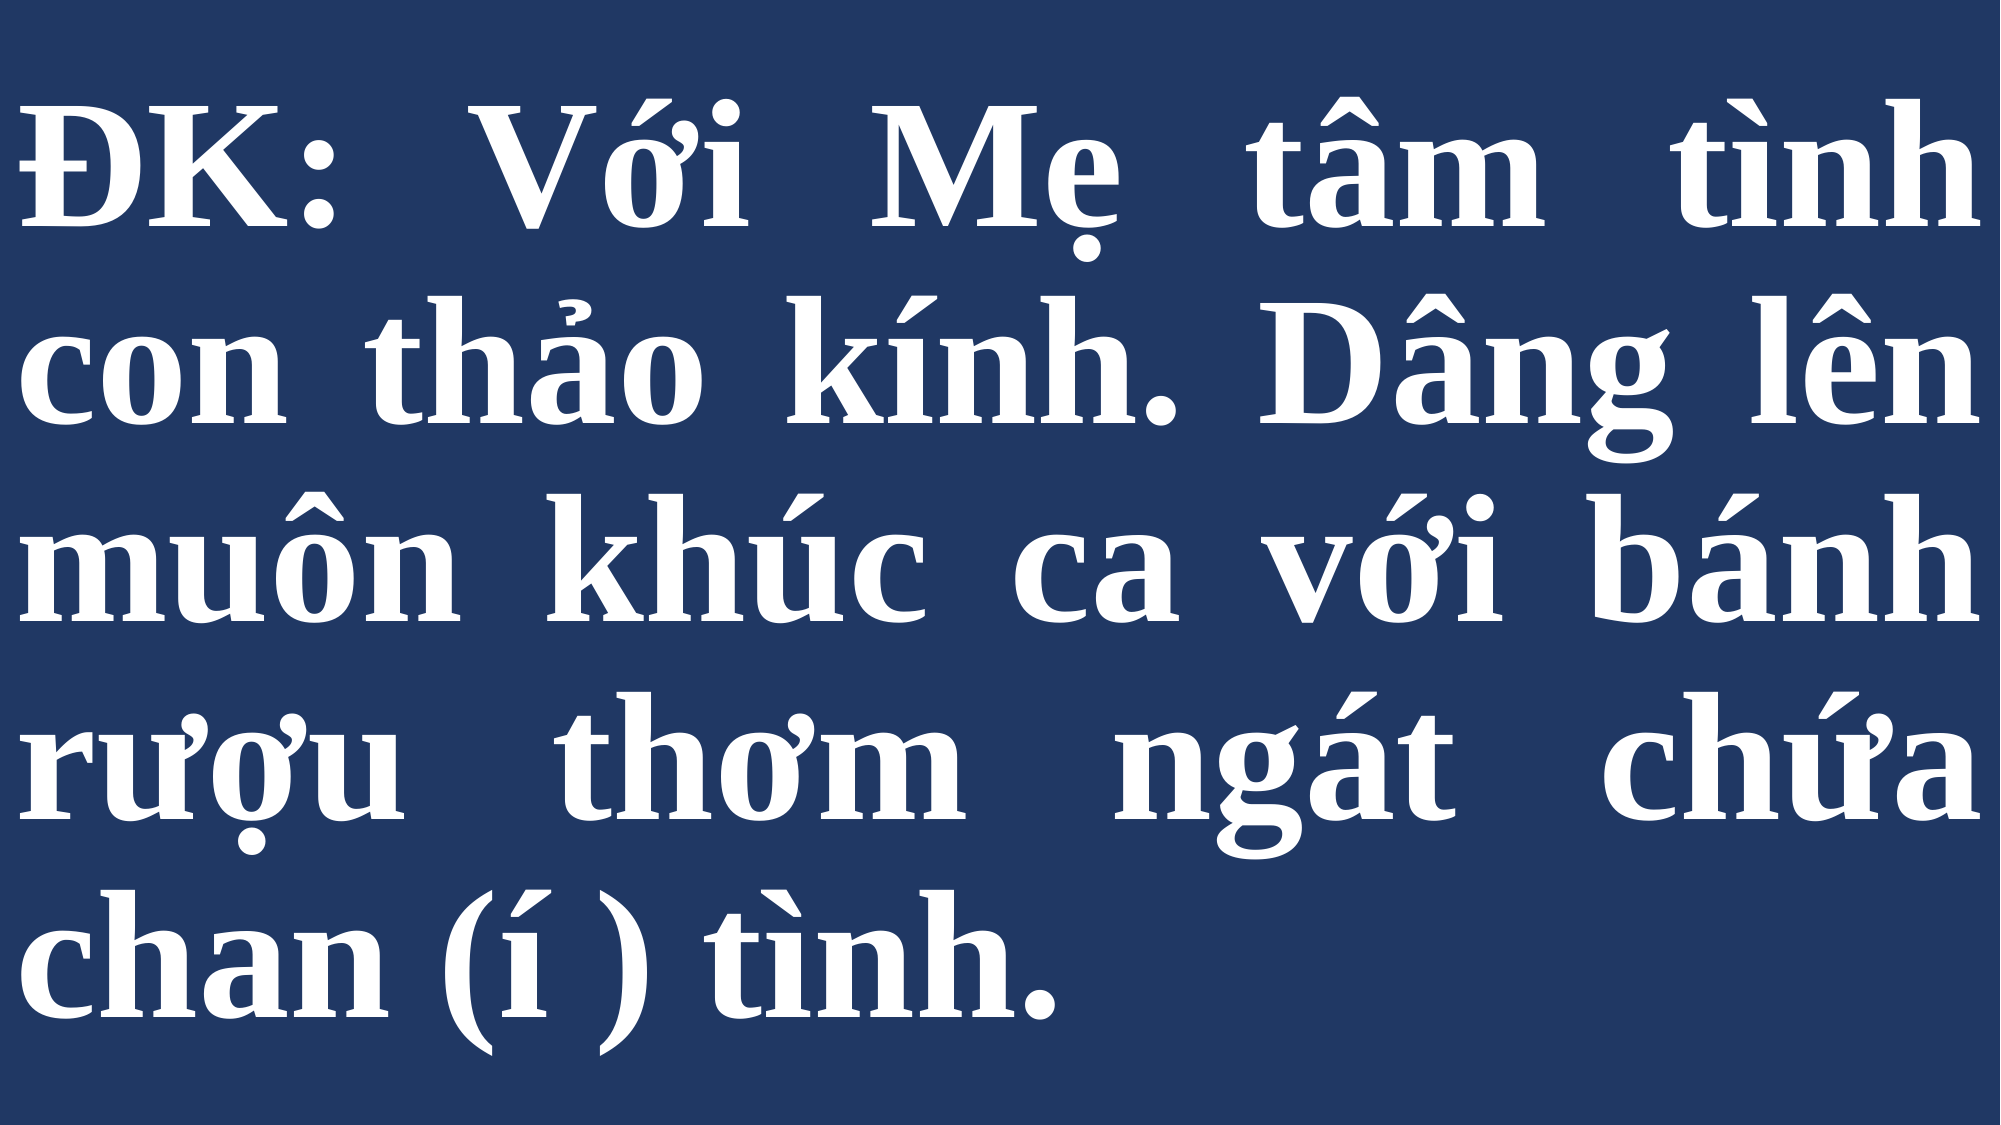

# ĐK: Với Mẹ tâm tình con thảo kính. Dâng lên muôn khúc ca với bánh rượu thơm ngát chứa chan (í ) tình.